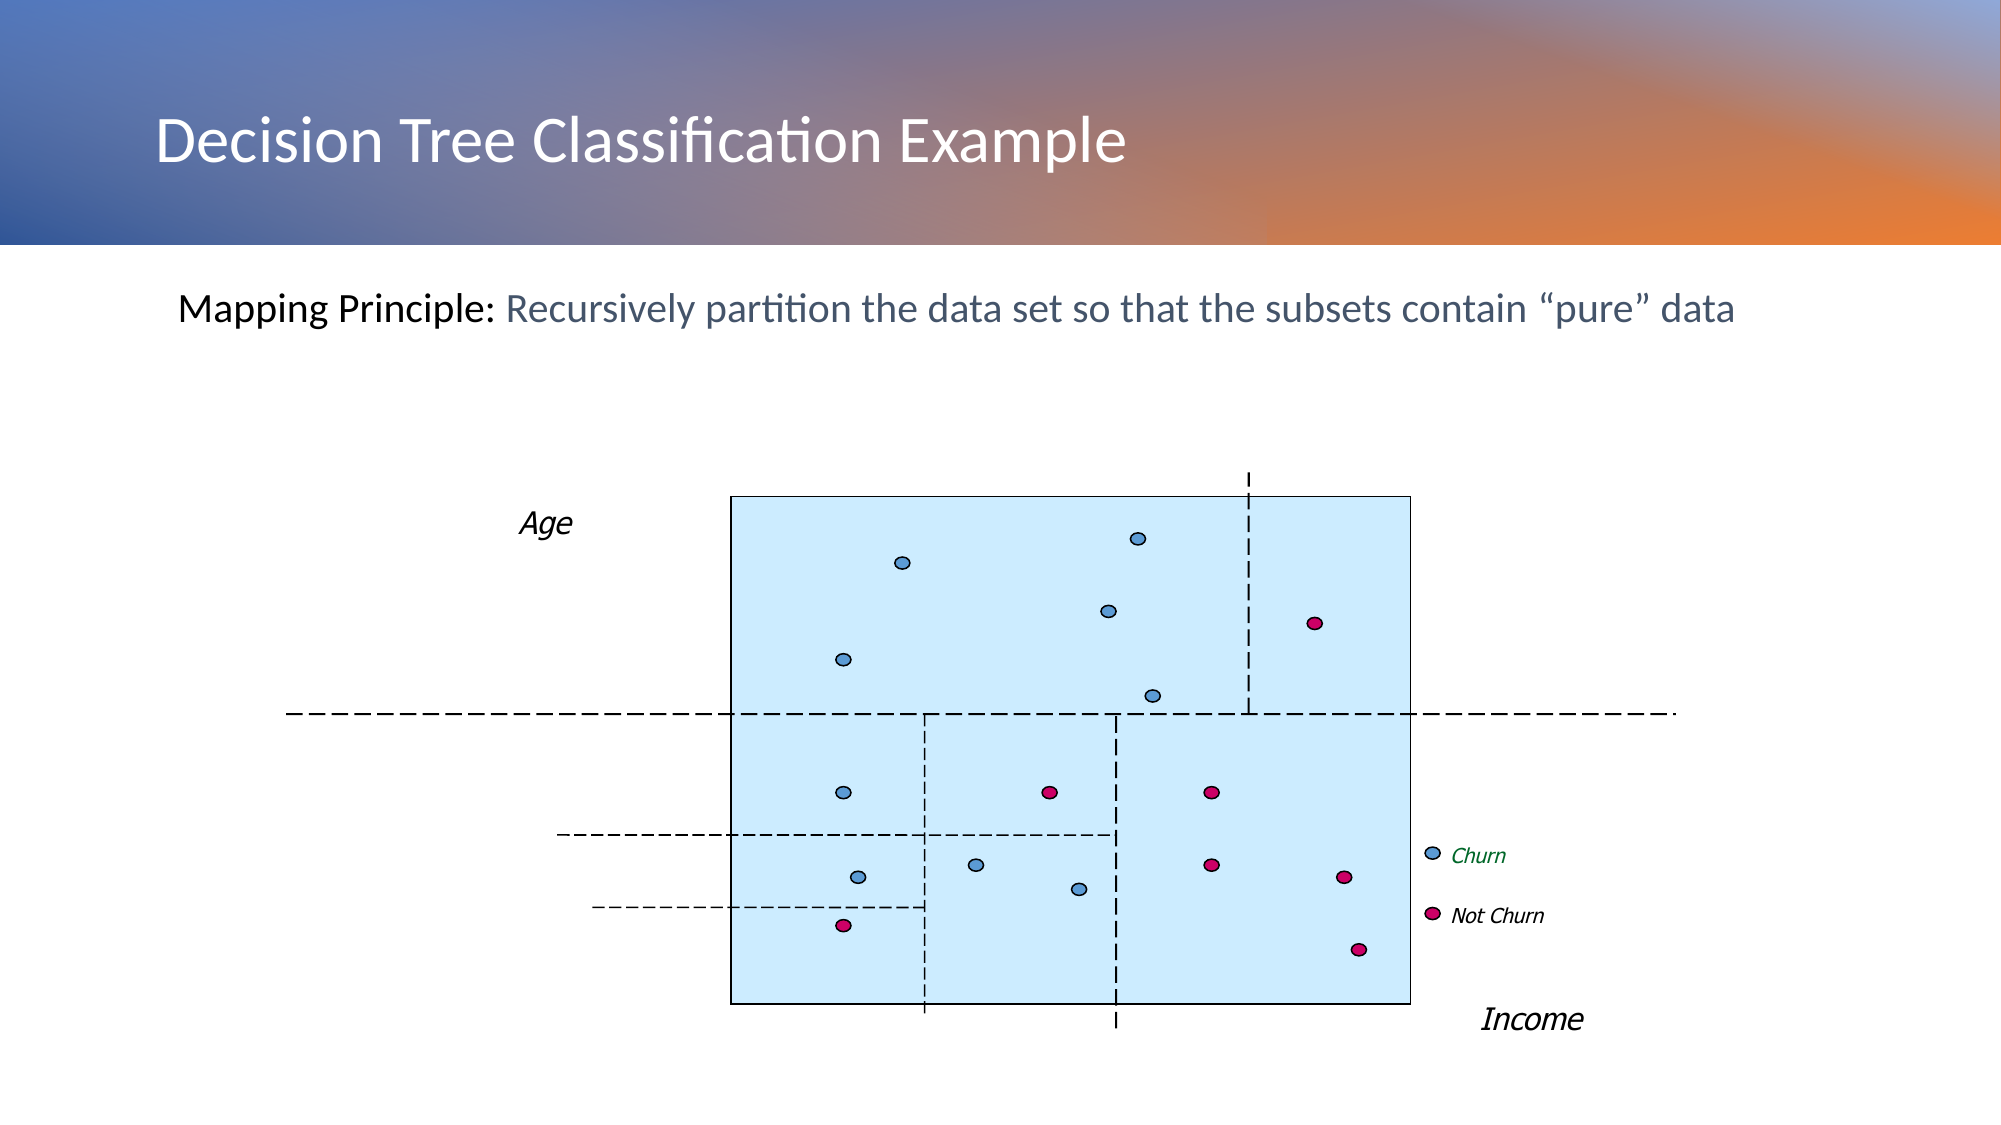

# Decision Tree Classification Example
Mapping Principle: Recursively partition the data set so that the subsets contain “pure” data

Age

Churn

Not Churn

Income